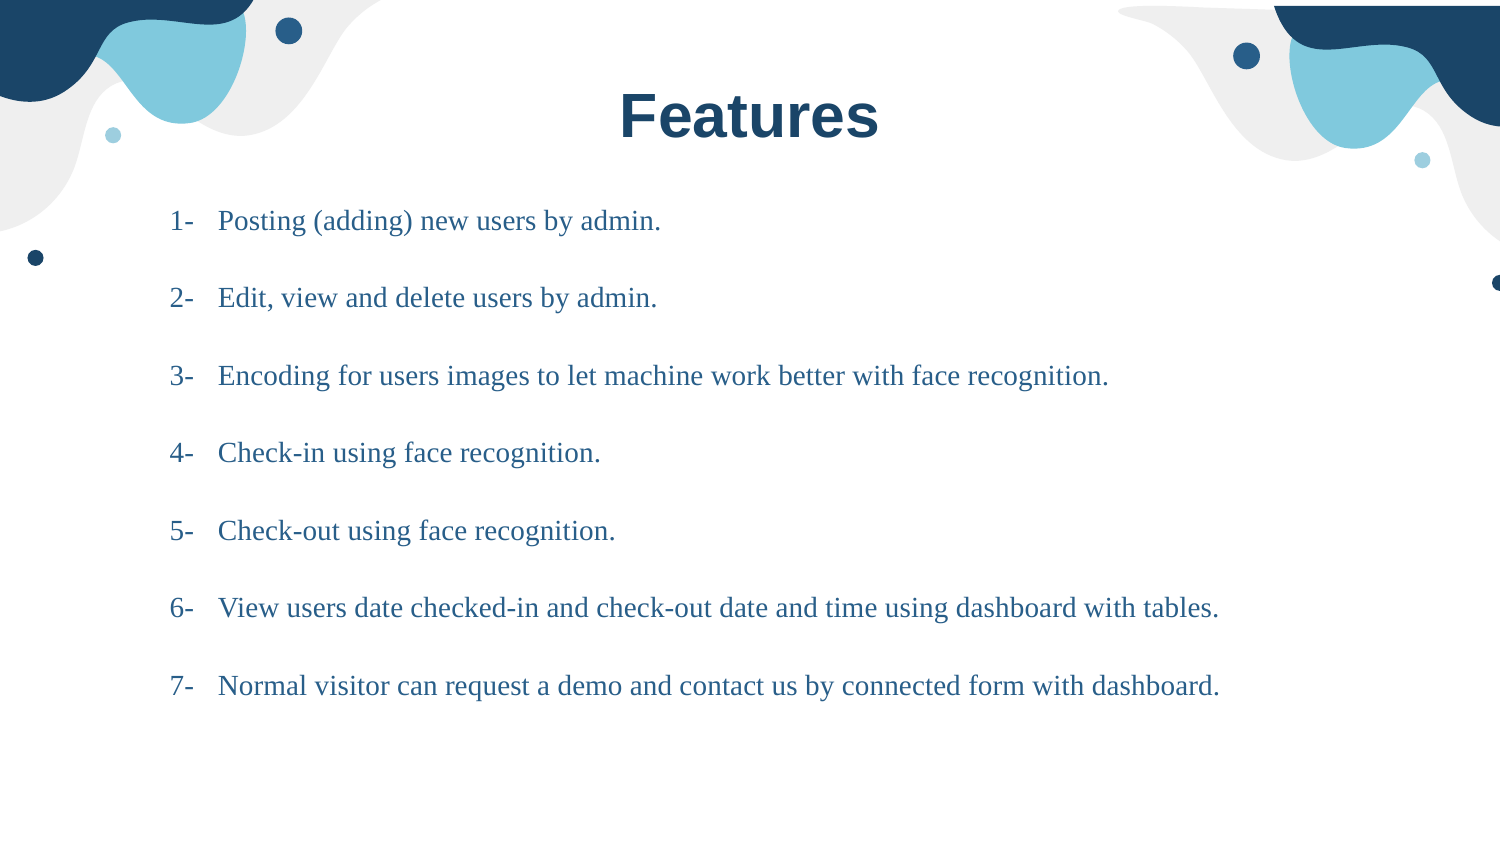

# Features
1-     Posting (adding) new users by admin.
2-     Edit, view and delete users by admin.
3-     Encoding for users images to let machine work better with face recognition.
4-     Check-in using face recognition.
5-     Check-out using face recognition.
6-     View users date checked-in and check-out date and time using dashboard with tables.
7-     Normal visitor can request a demo and contact us by connected form with dashboard.